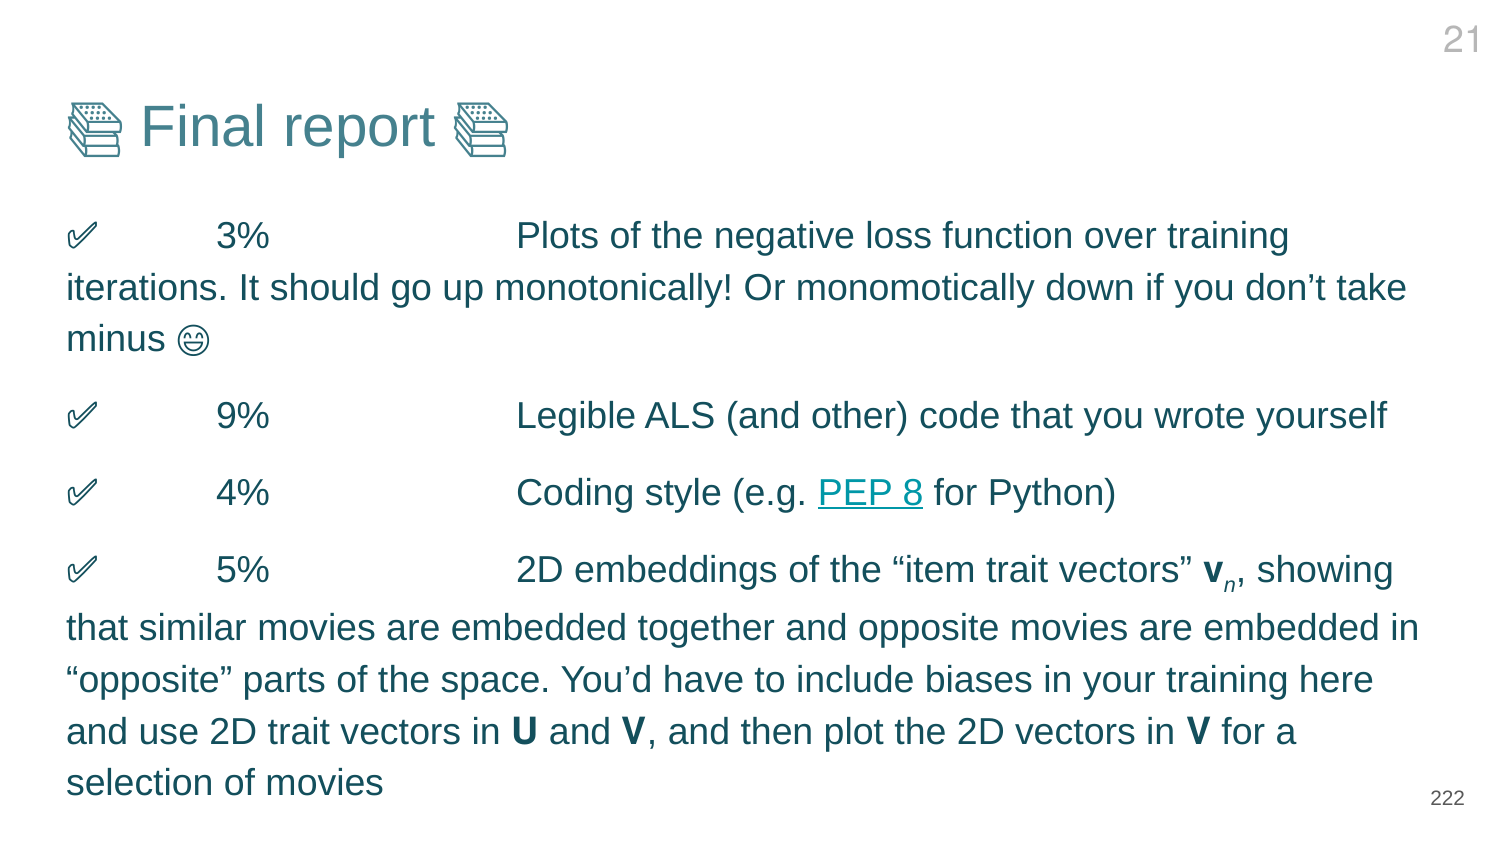

21
# 📚 Final report 📚
✅	3%		Plots of the negative loss function over training iterations. It should go up monotonically! Or monomotically down if you don’t take minus 😄
✅	9%		Legible ALS (and other) code that you wrote yourself
✅	4%		Coding style (e.g. PEP 8 for Python)
✅	5%		2D embeddings of the “item trait vectors” vn, showing that similar movies are embedded together and opposite movies are embedded in “opposite” parts of the space. You’d have to include biases in your training here and use 2D trait vectors in U and V, and then plot the 2D vectors in V for a selection of movies

222